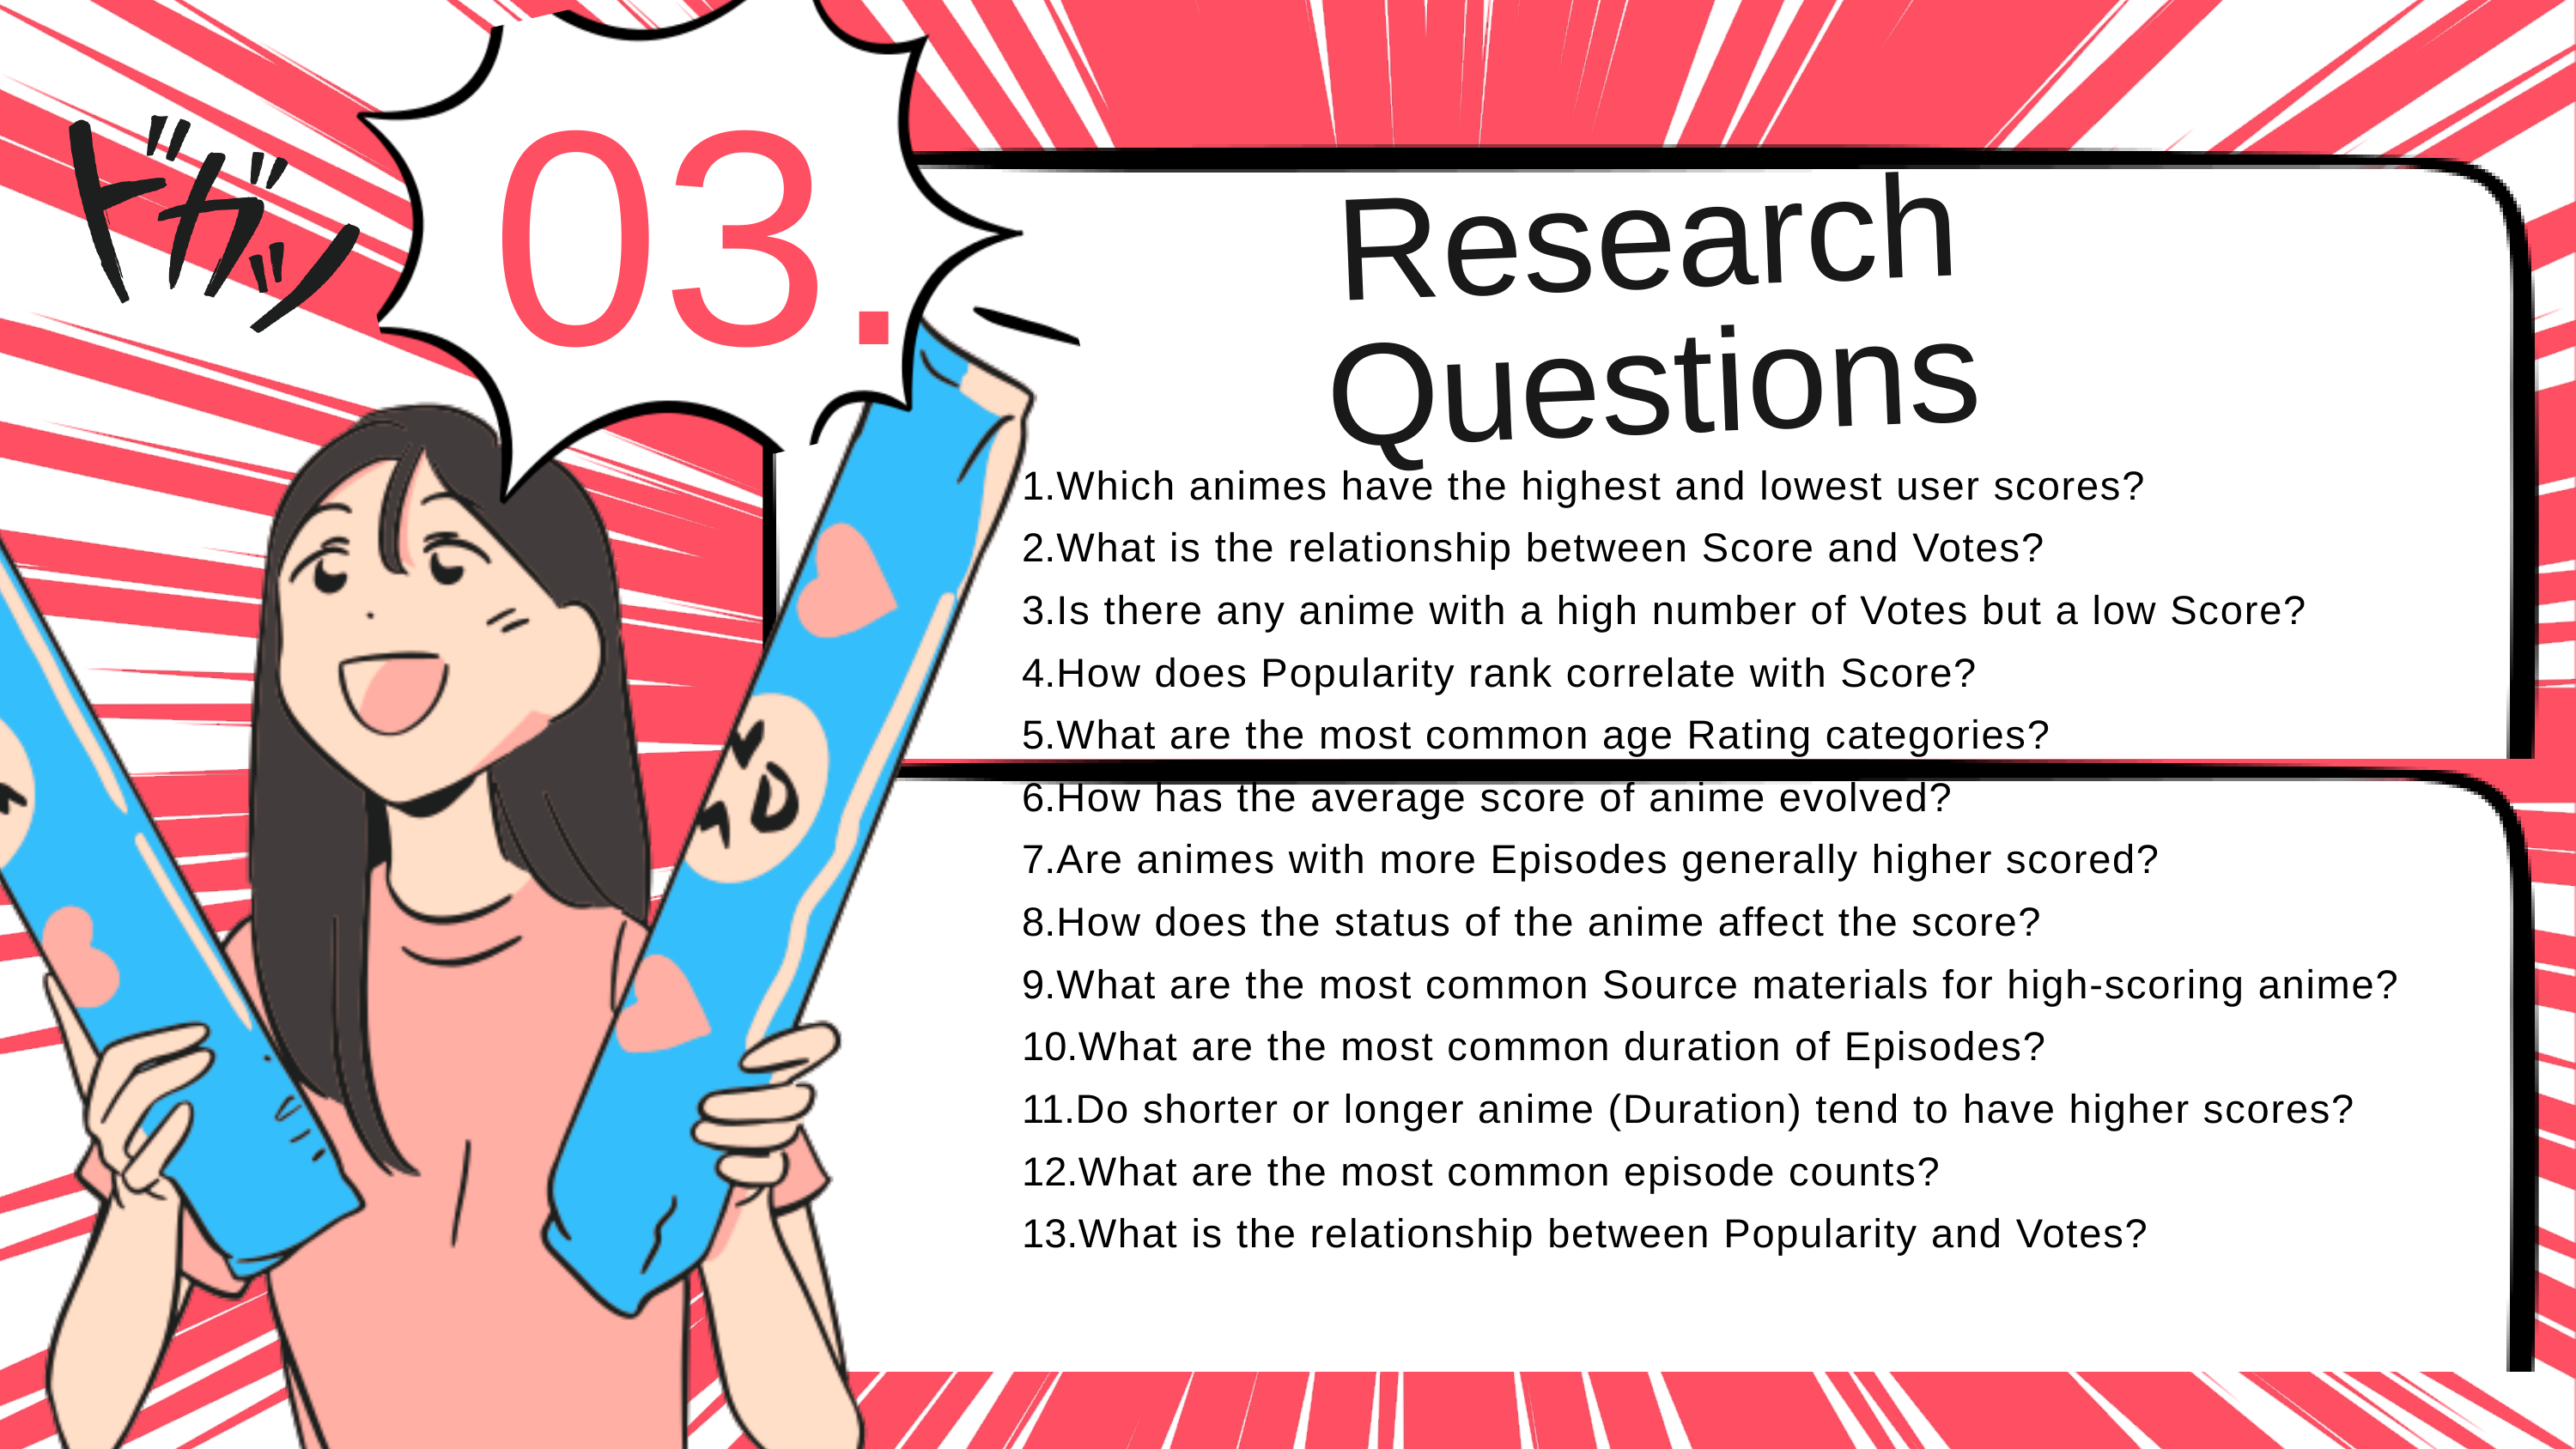

03.

Research Questions

Which animes have the highest and lowest user scores?
What is the relationship between Score and Votes?
Is there any anime with a high number of Votes but a low Score?
How does Popularity rank correlate with Score?
What are the most common age Rating categories?
How has the average score of anime evolved?
Are animes with more Episodes generally higher scored?
How does the status of the anime affect the score?
What are the most common Source materials for high-scoring anime?
What are the most common duration of Episodes?
Do shorter or longer anime (Duration) tend to have higher scores?
What are the most common episode counts?
What is the relationship between Popularity and Votes?